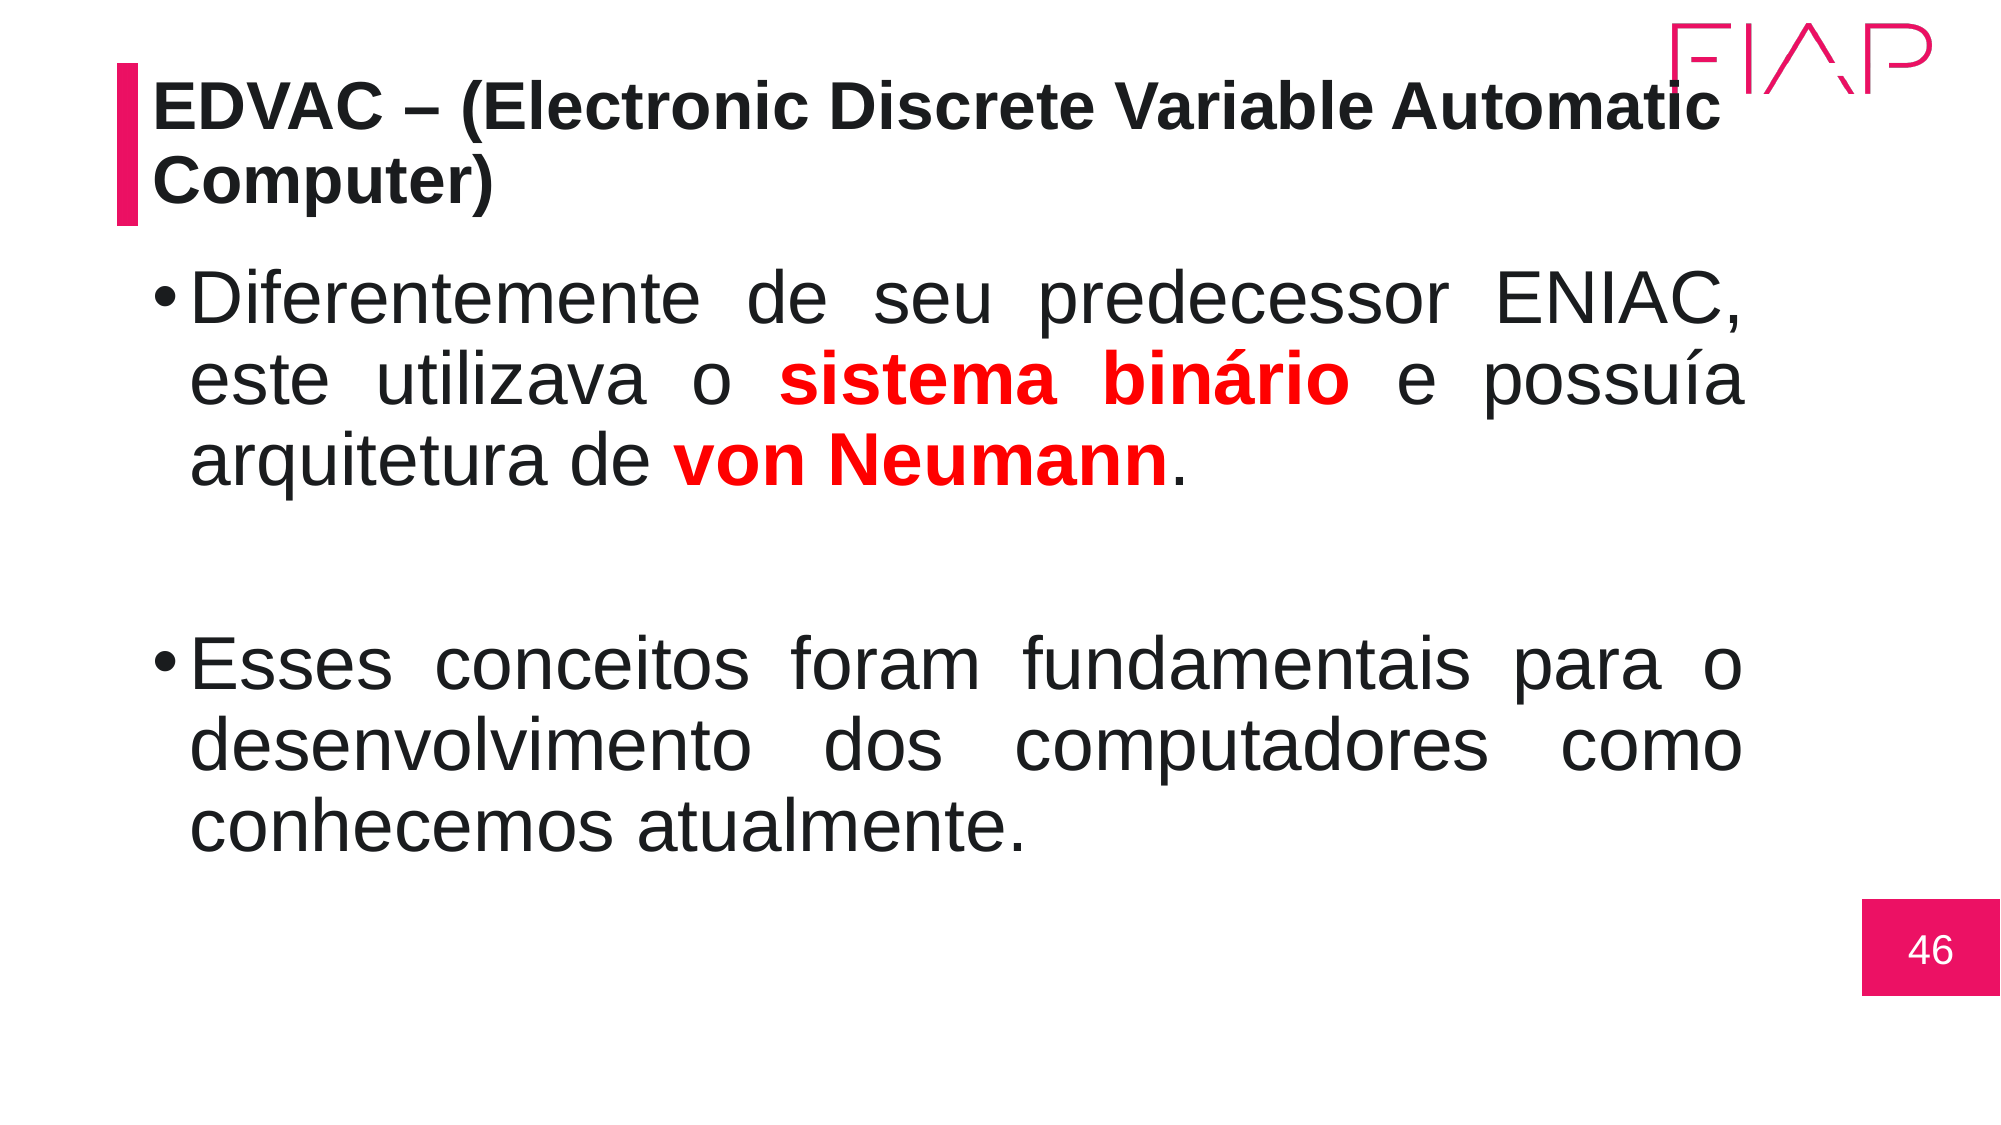

# EDVAC – (Electronic Discrete Variable Automatic Computer)
Diferentemente de seu predecessor ENIAC, este utilizava o sistema binário e possuía arquitetura de von Neumann.

Esses conceitos foram fundamentais para o desenvolvimento dos computadores como conhecemos atualmente.
46